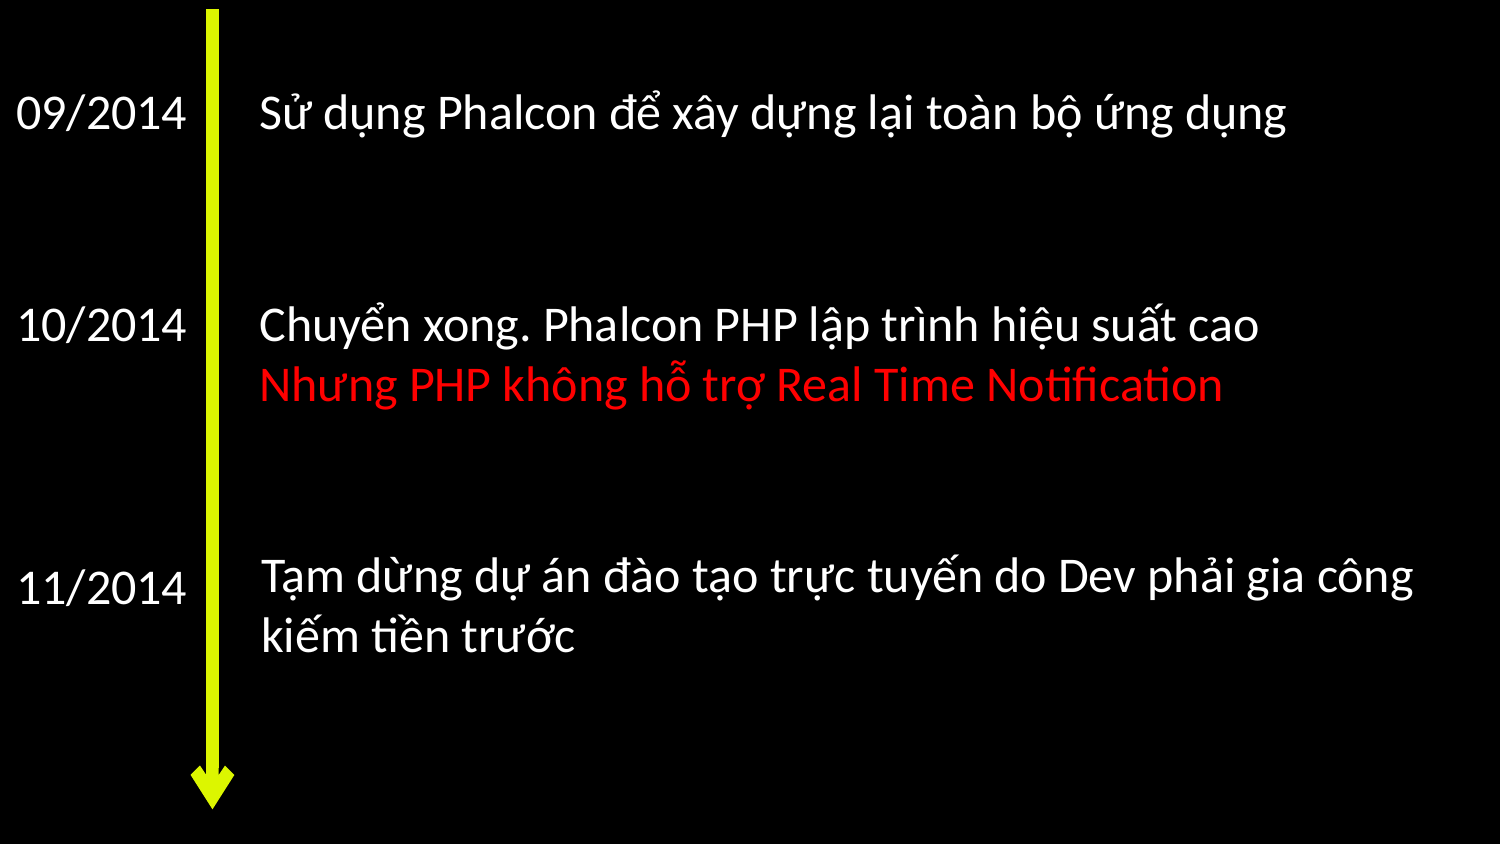

09/2014
Sử dụng Phalcon để xây dựng lại toàn bộ ứng dụng
10/2014
Chuyển xong. Phalcon PHP lập trình hiệu suất cao
Nhưng PHP không hỗ trợ Real Time Notification
Tạm dừng dự án đào tạo trực tuyến do Dev phải gia công
kiếm tiền trước
11/2014